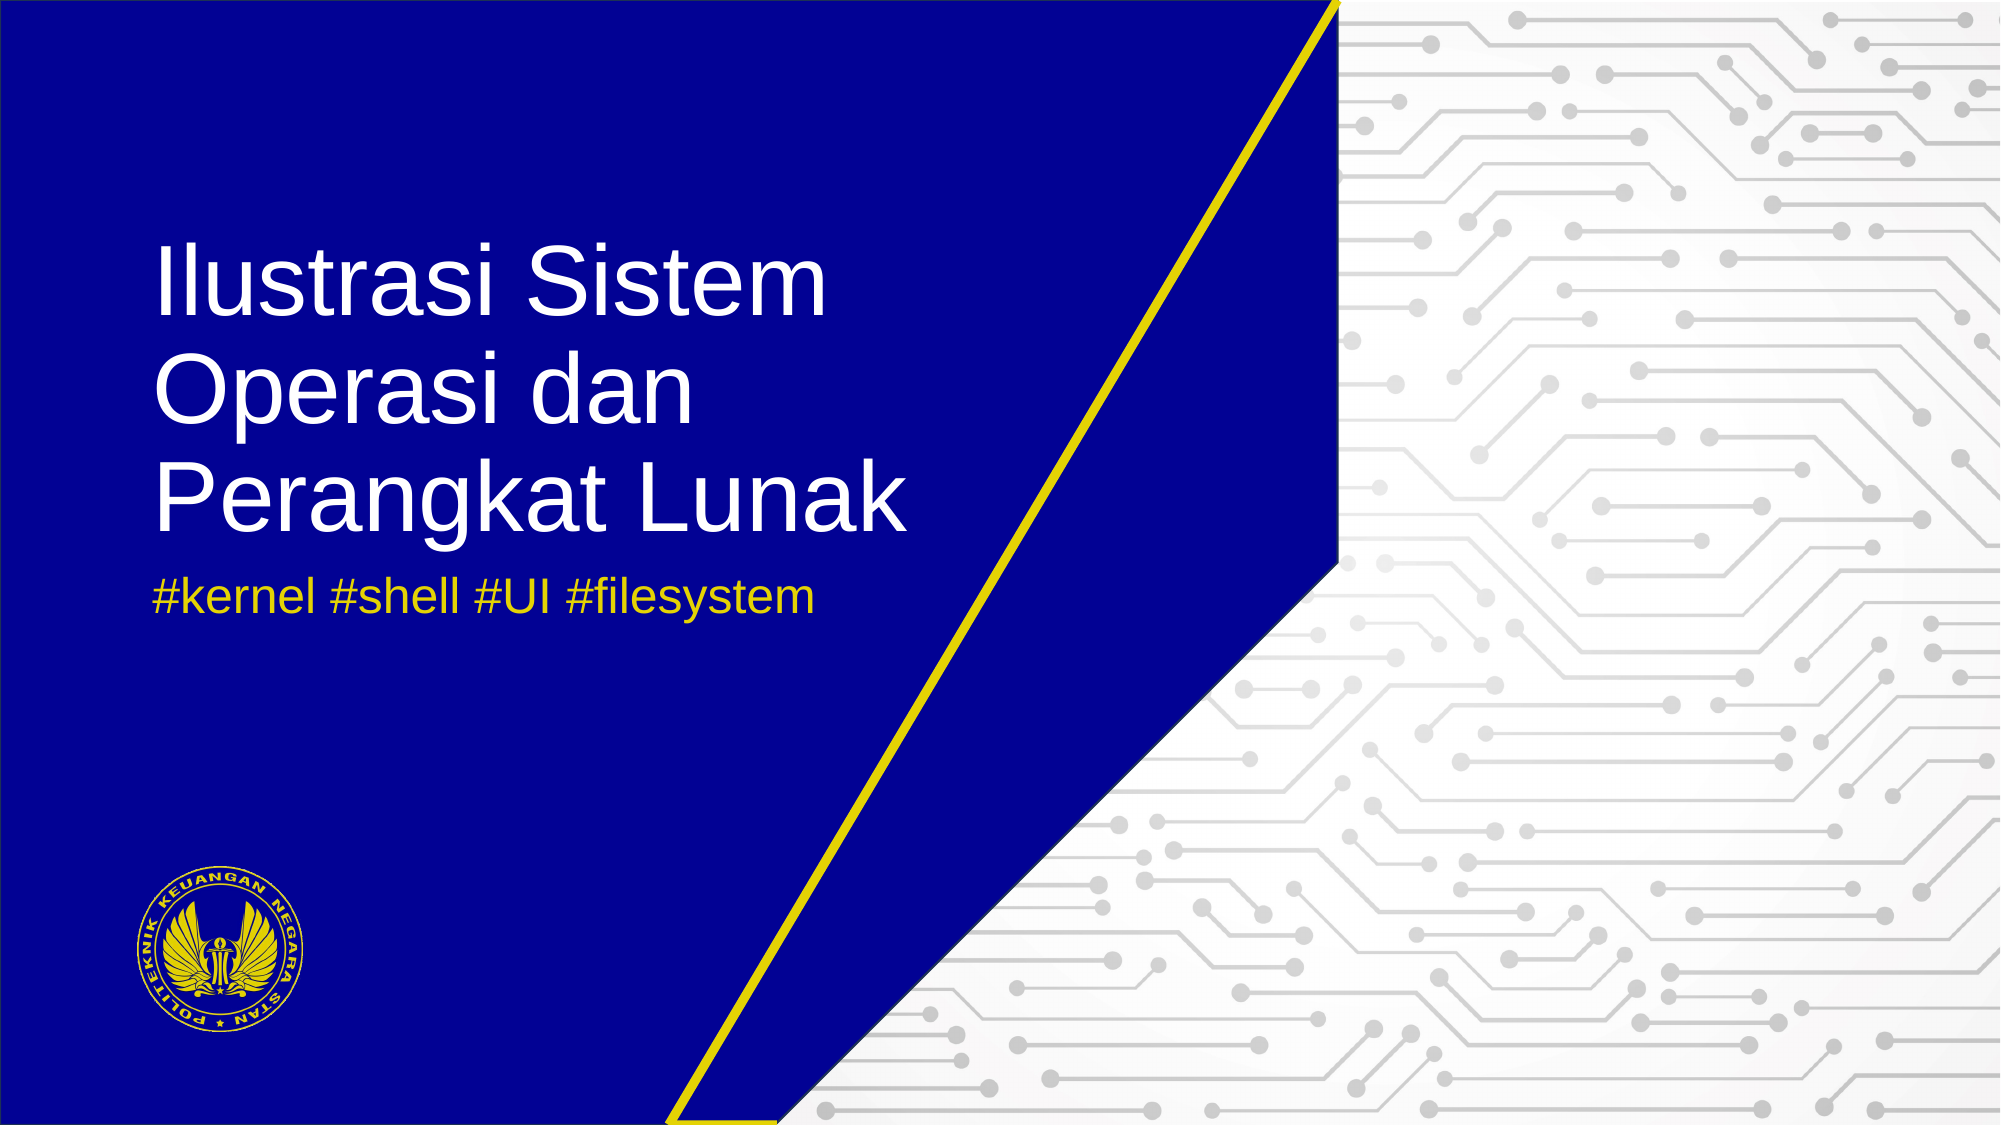

# Ilustrasi Sistem Operasi dan Perangkat Lunak
#kernel #shell #UI #filesystem